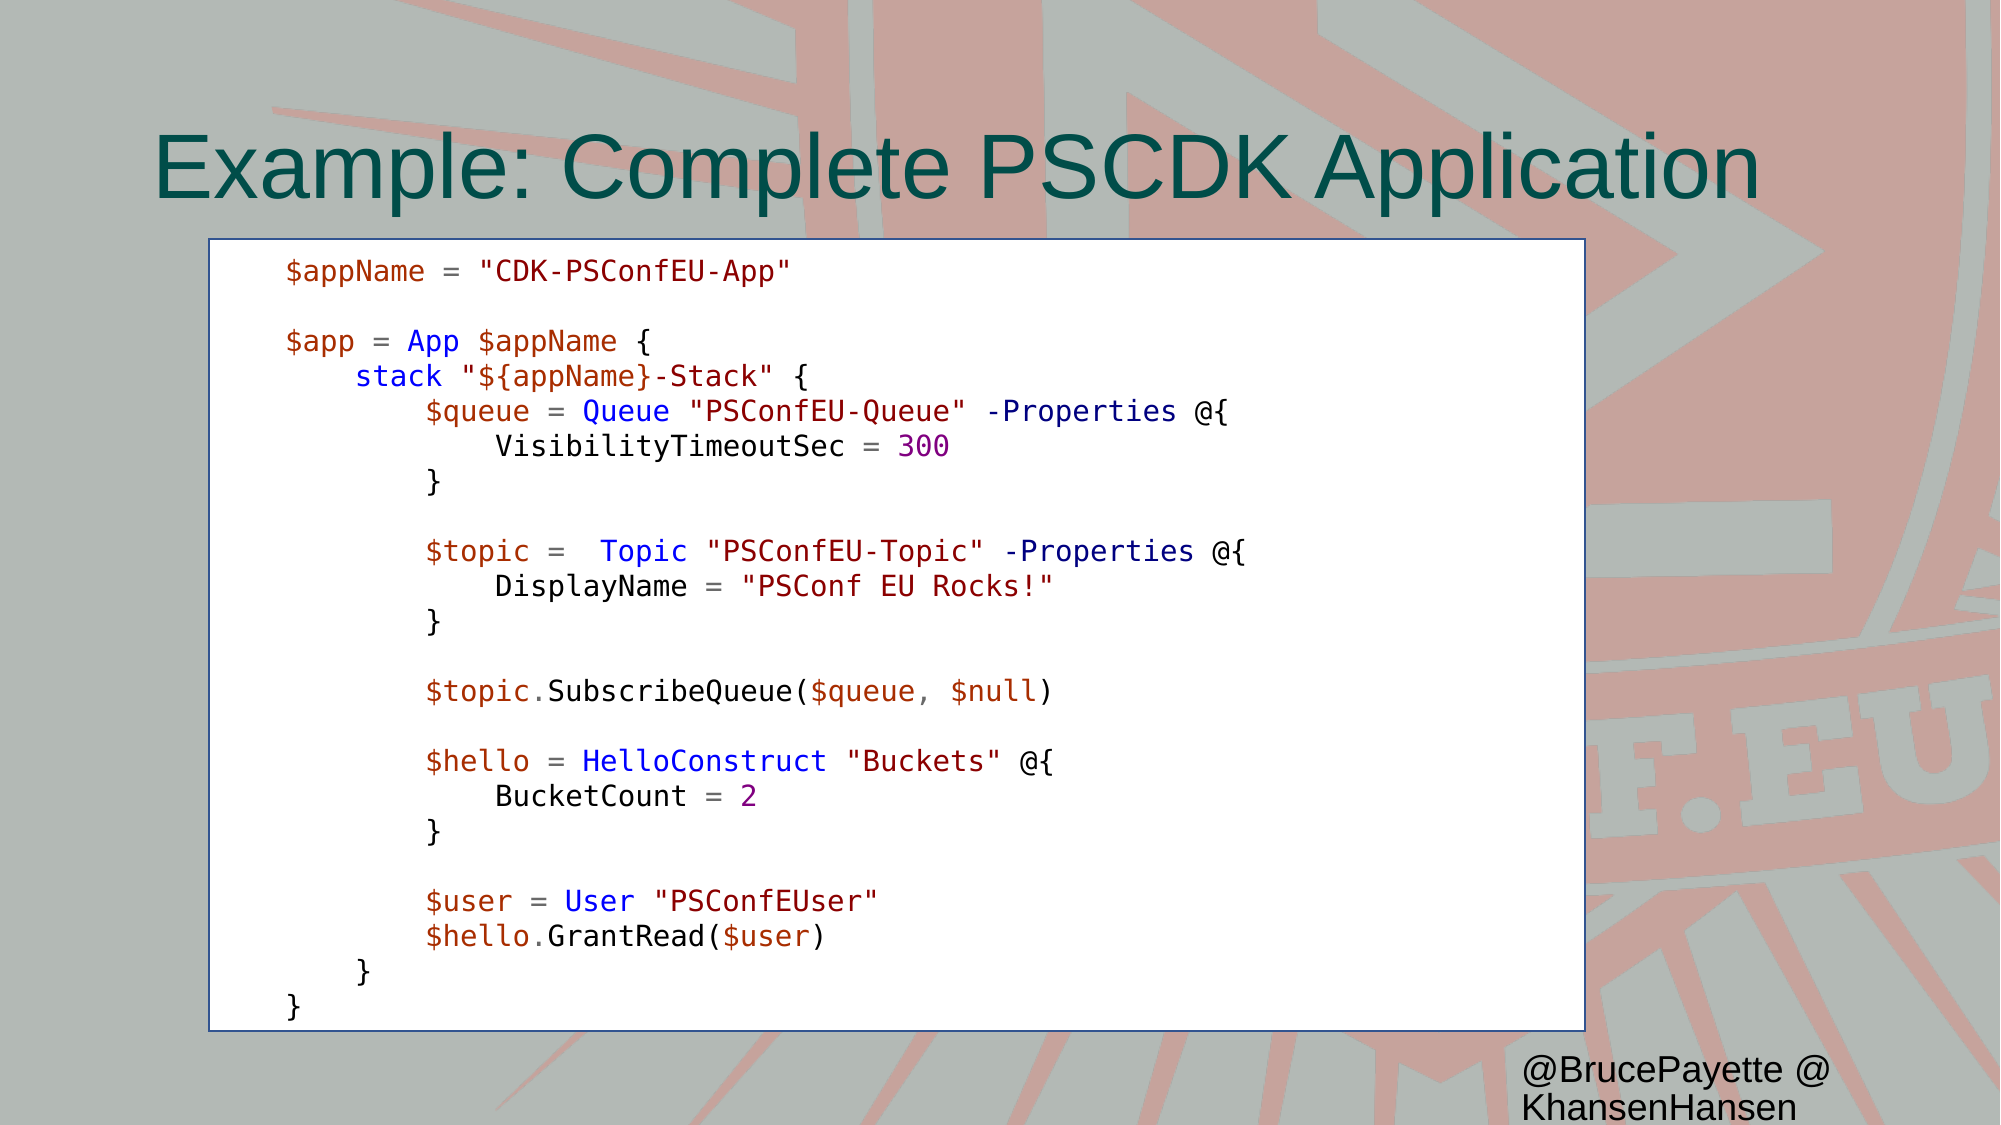

# Example: Complete PSCDK Application

$appName = "CDK-PSConfEU-App"

$app = App $appName {
    stack "${appName}-Stack" {
        $queue = Queue "PSConfEU-Queue" -Properties @{
            VisibilityTimeoutSec = 300
        }

        $topic =  Topic "PSConfEU-Topic" -Properties @{
            DisplayName = "PSConf EU Rocks!"
        }

        $topic.SubscribeQueue($queue, $null)

        $hello = HelloConstruct "Buckets" @{
            BucketCount = 2
        }

        $user = User "PSConfEUser"
        $hello.GrantRead($user)
    }
}
@BrucePayette @KhansenHansen